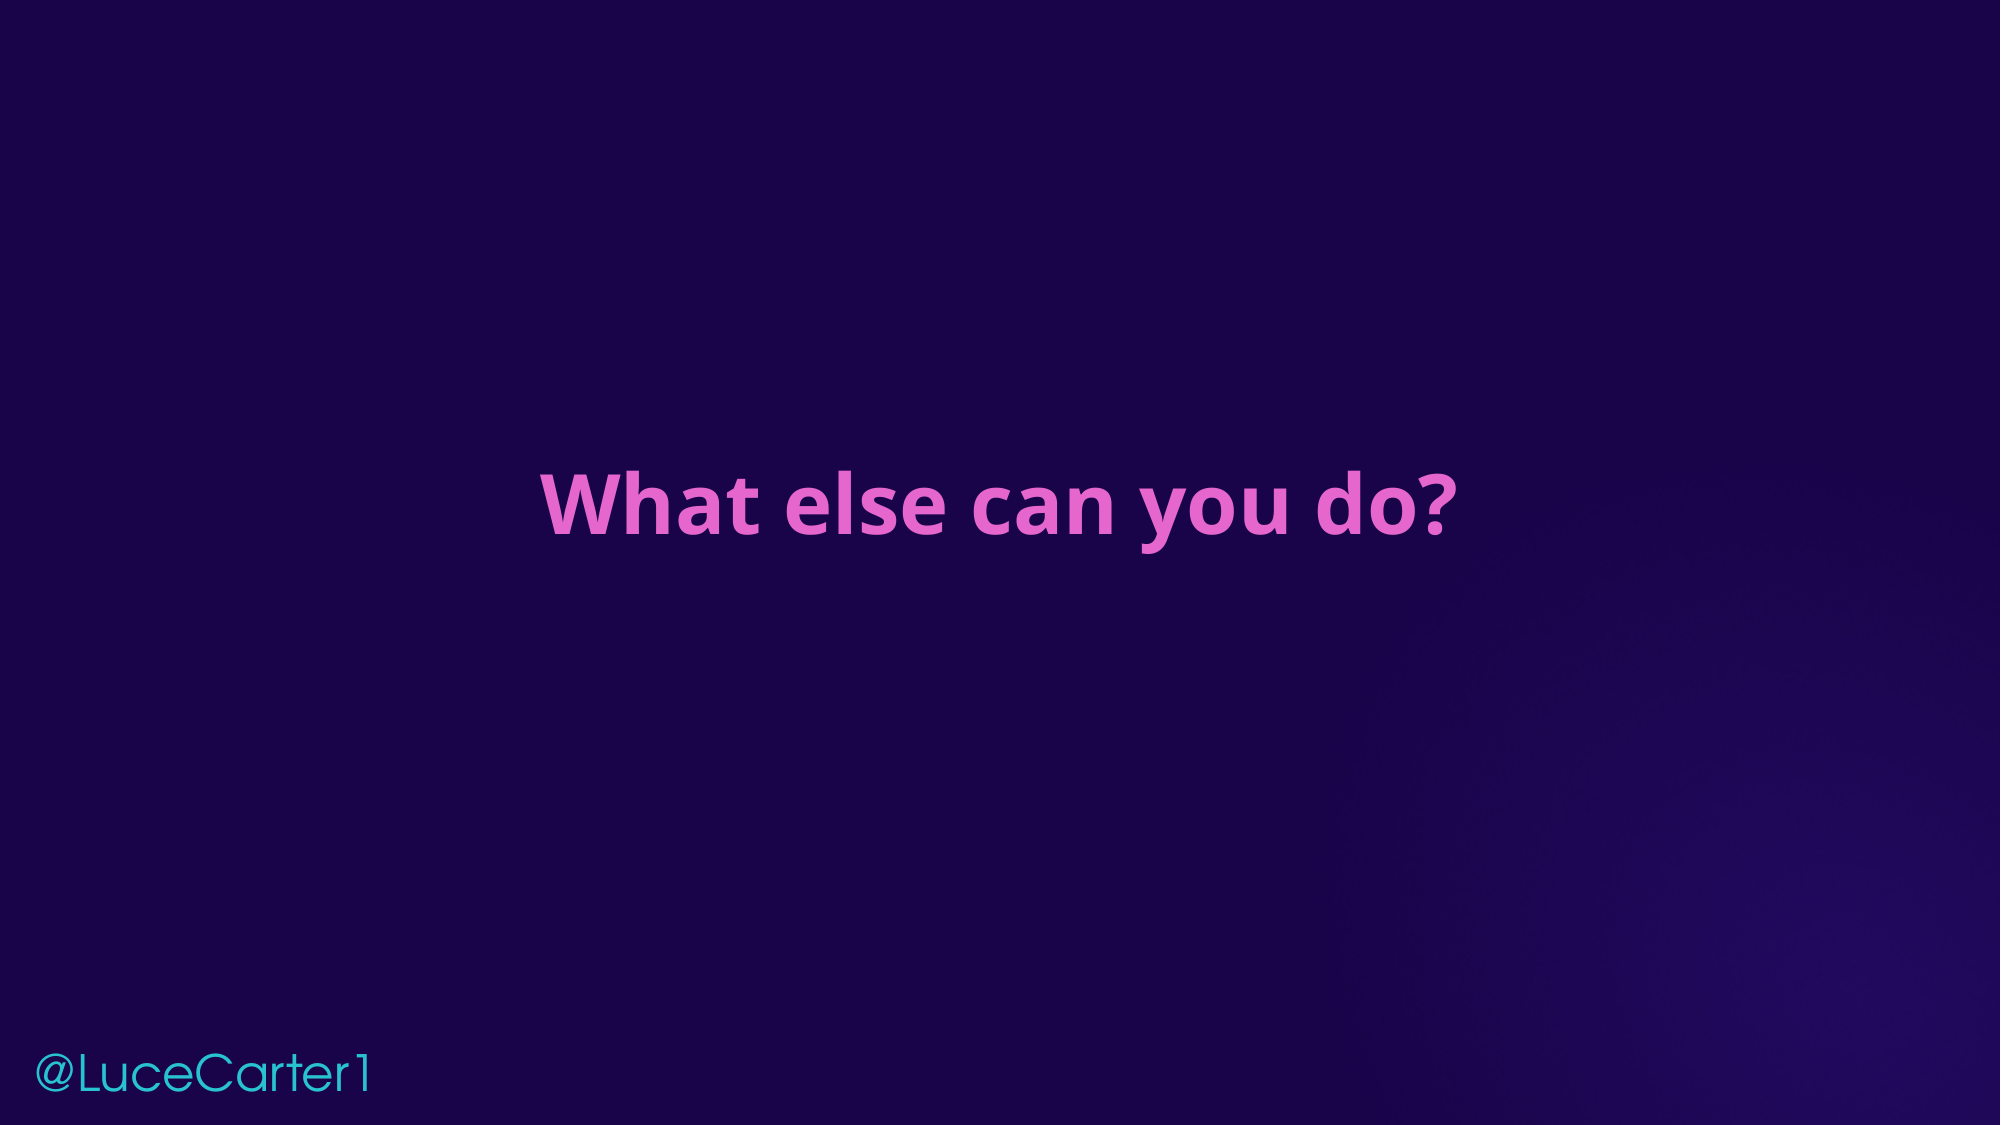

# What else can you do?
@LuceCarter1​